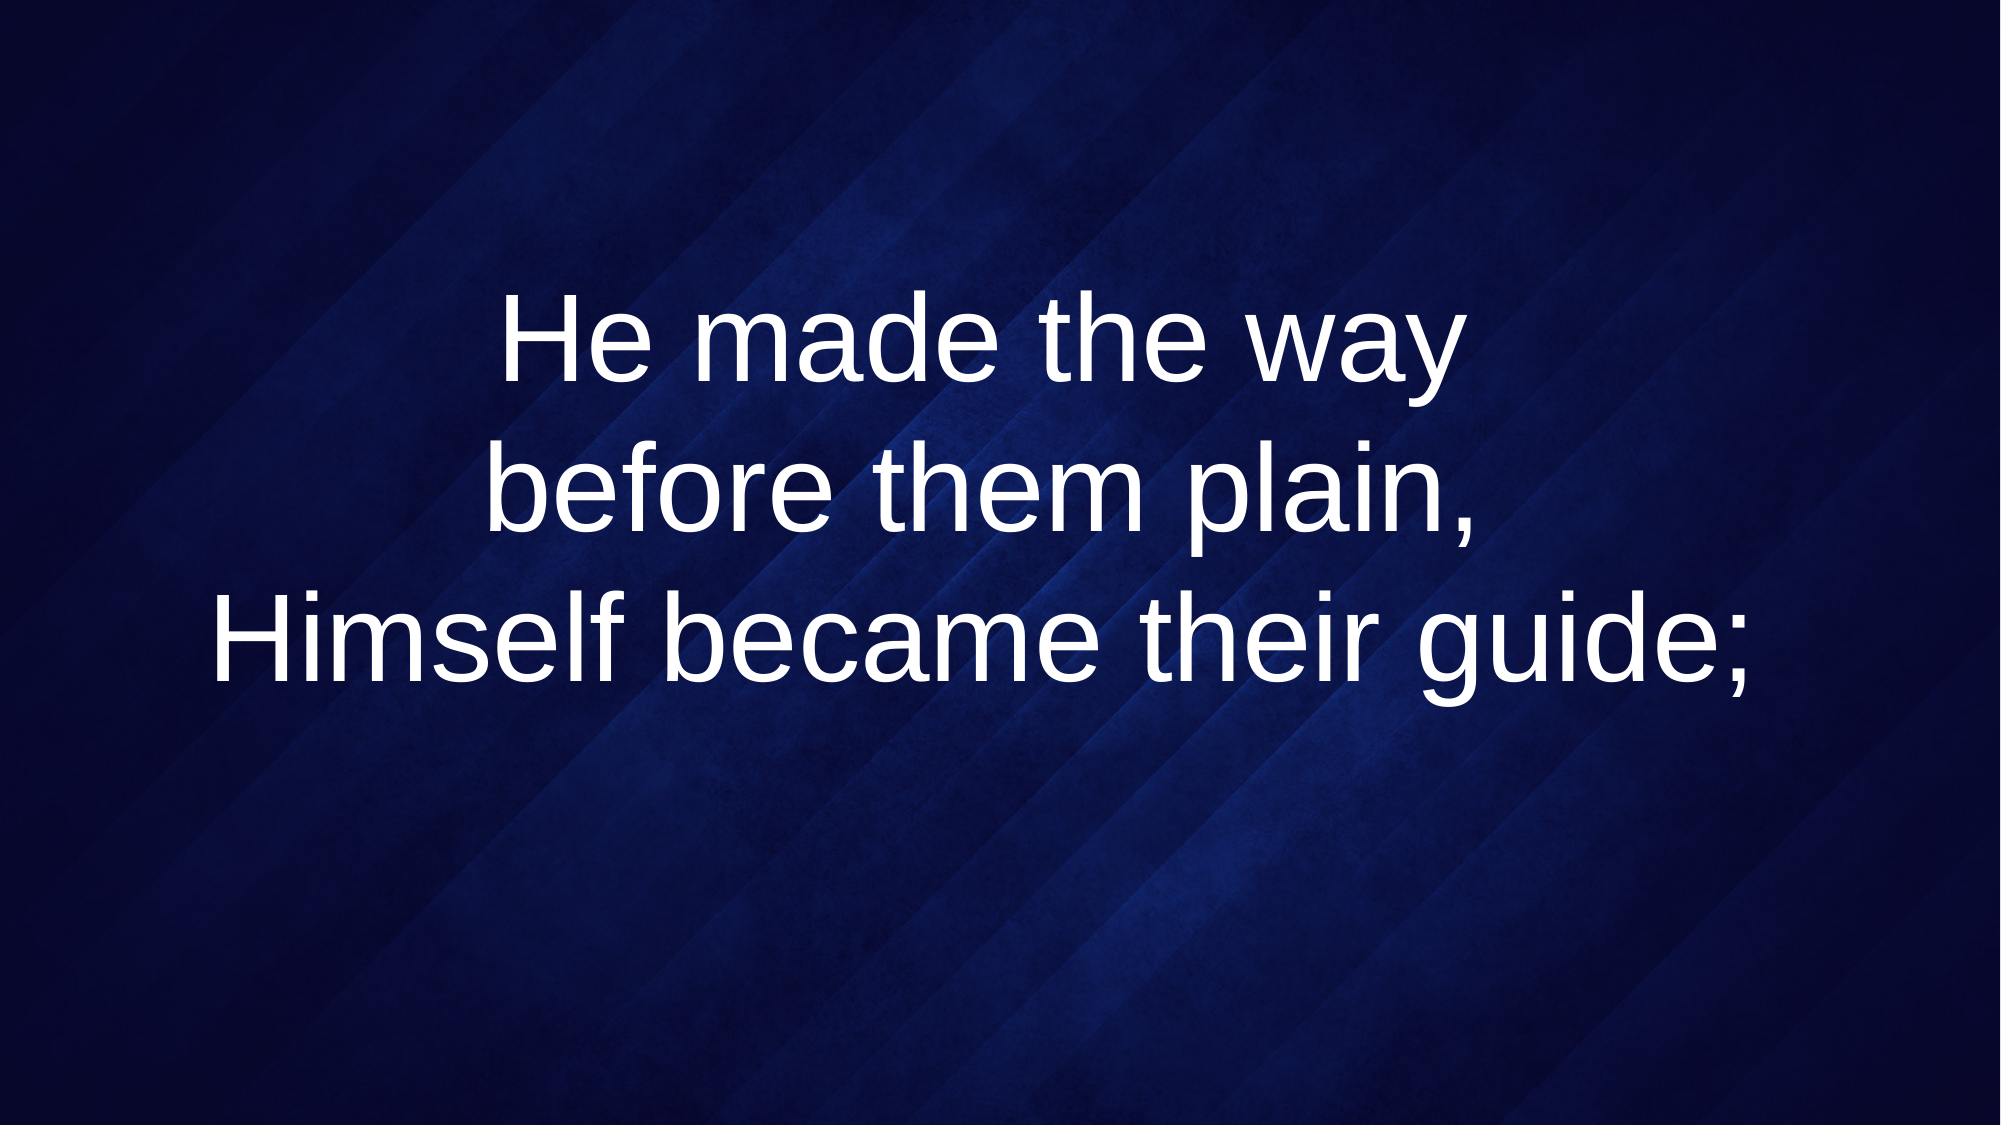

# He made the way before them plain, Himself became their guide;